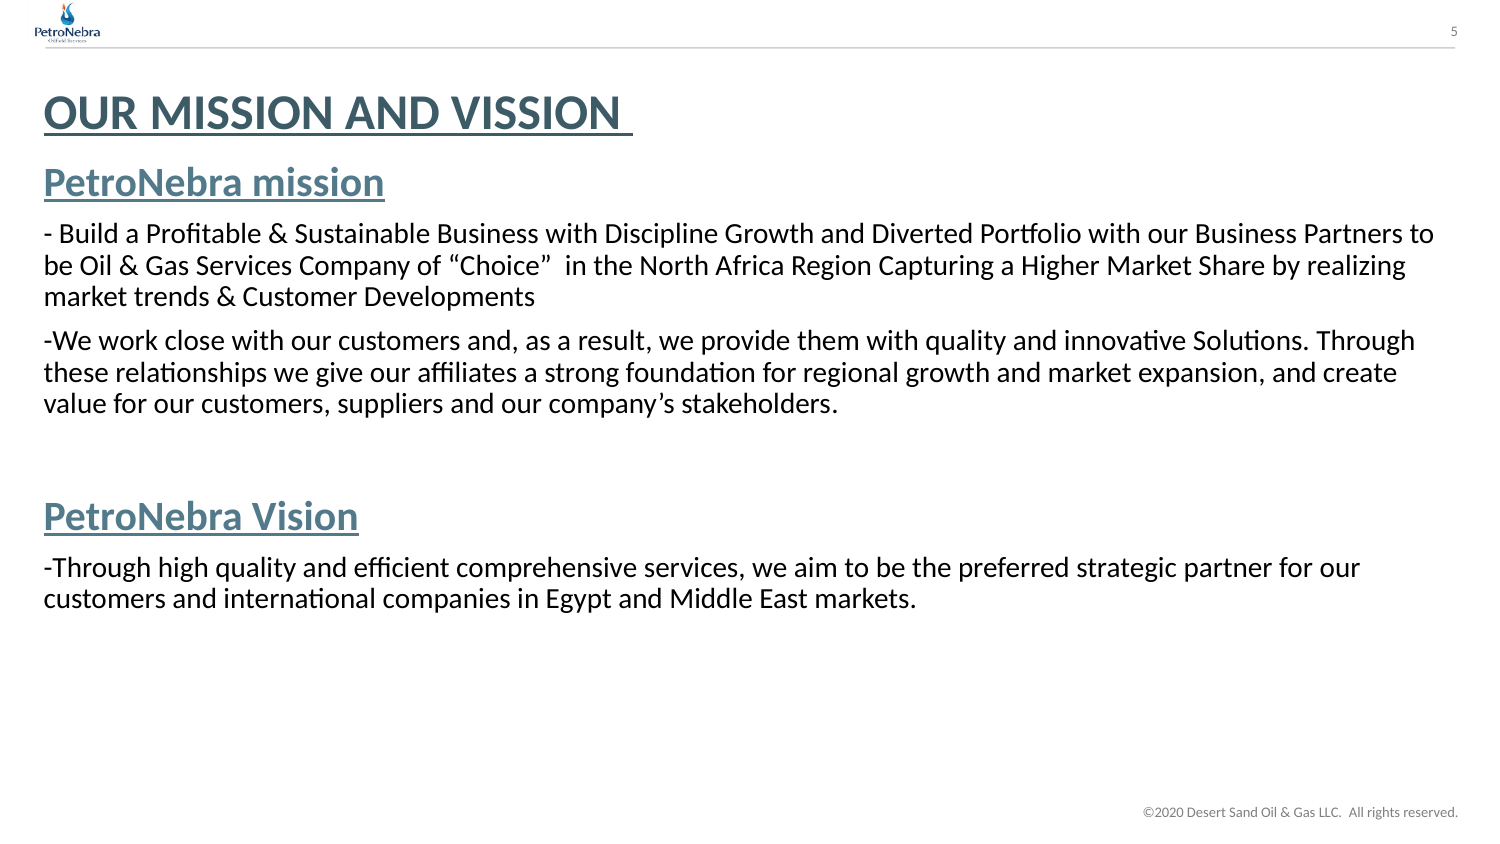

5
# OUR MISSION AND VISSION
PetroNebra mission
- Build a Profitable & Sustainable Business with Discipline Growth and Diverted Portfolio with our Business Partners to be Oil & Gas Services Company of “Choice”  in the North Africa Region Capturing a Higher Market Share by realizing market trends & Customer Developments
-We work close with our customers and, as a result, we provide them with quality and innovative Solutions. Through these relationships we give our affiliates a strong foundation for regional growth and market expansion, and create value for our customers, suppliers and our company’s stakeholders.

PetroNebra Vision
-Through high quality and efficient comprehensive services, we aim to be the preferred strategic partner for our customers and international companies in Egypt and Middle East markets.